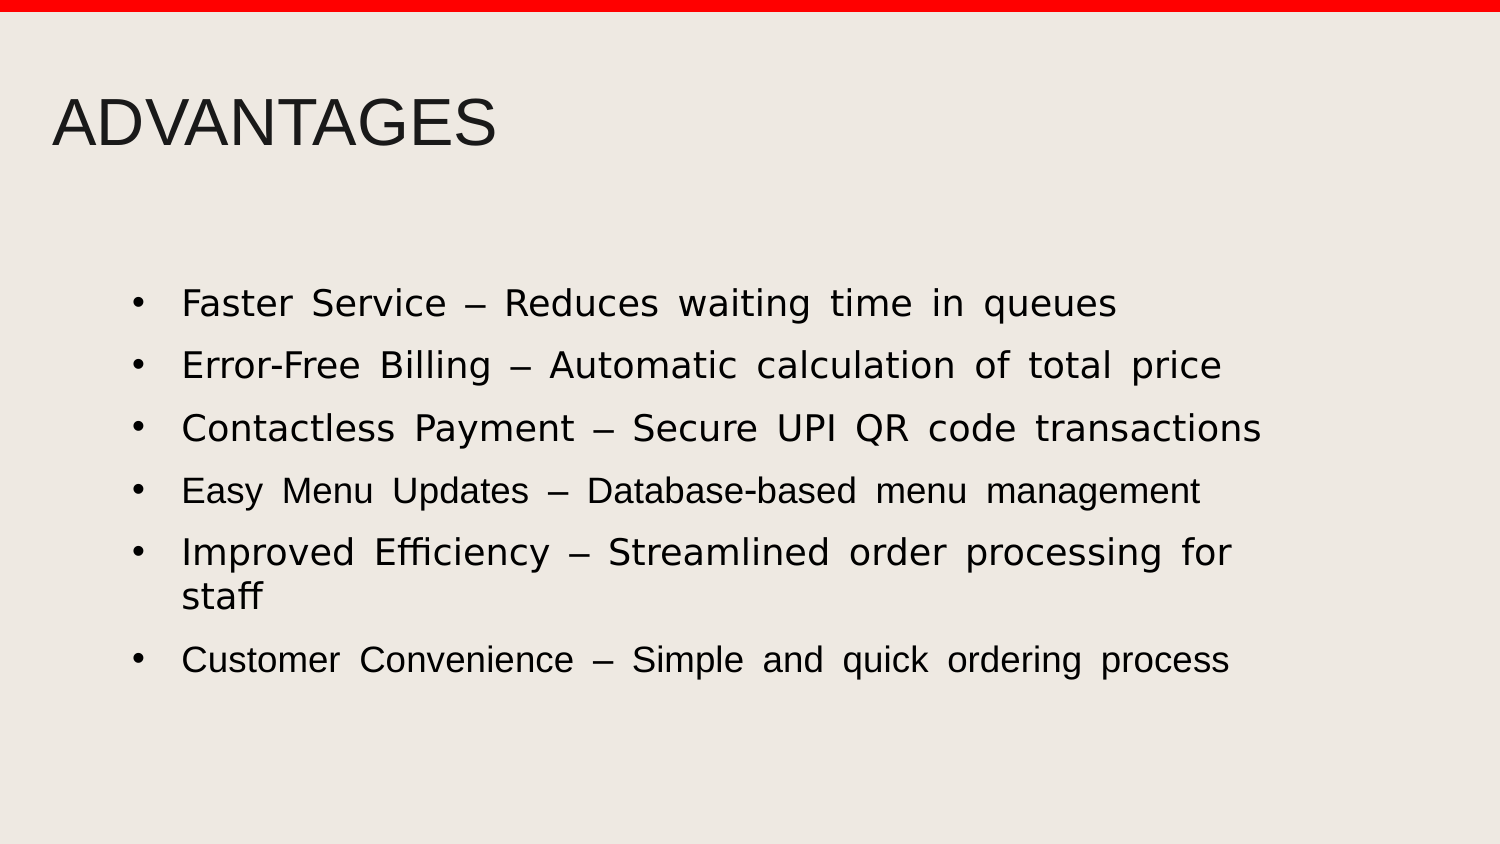

# ADVANTAGES
Faster Service – Reduces waiting time in queues
Error-Free Billing – Automatic calculation of total price
Contactless Payment – Secure UPI QR code transactions
Easy Menu Updates – Database-based menu management
Improved Efficiency – Streamlined order processing for staff
Customer Convenience – Simple and quick ordering process